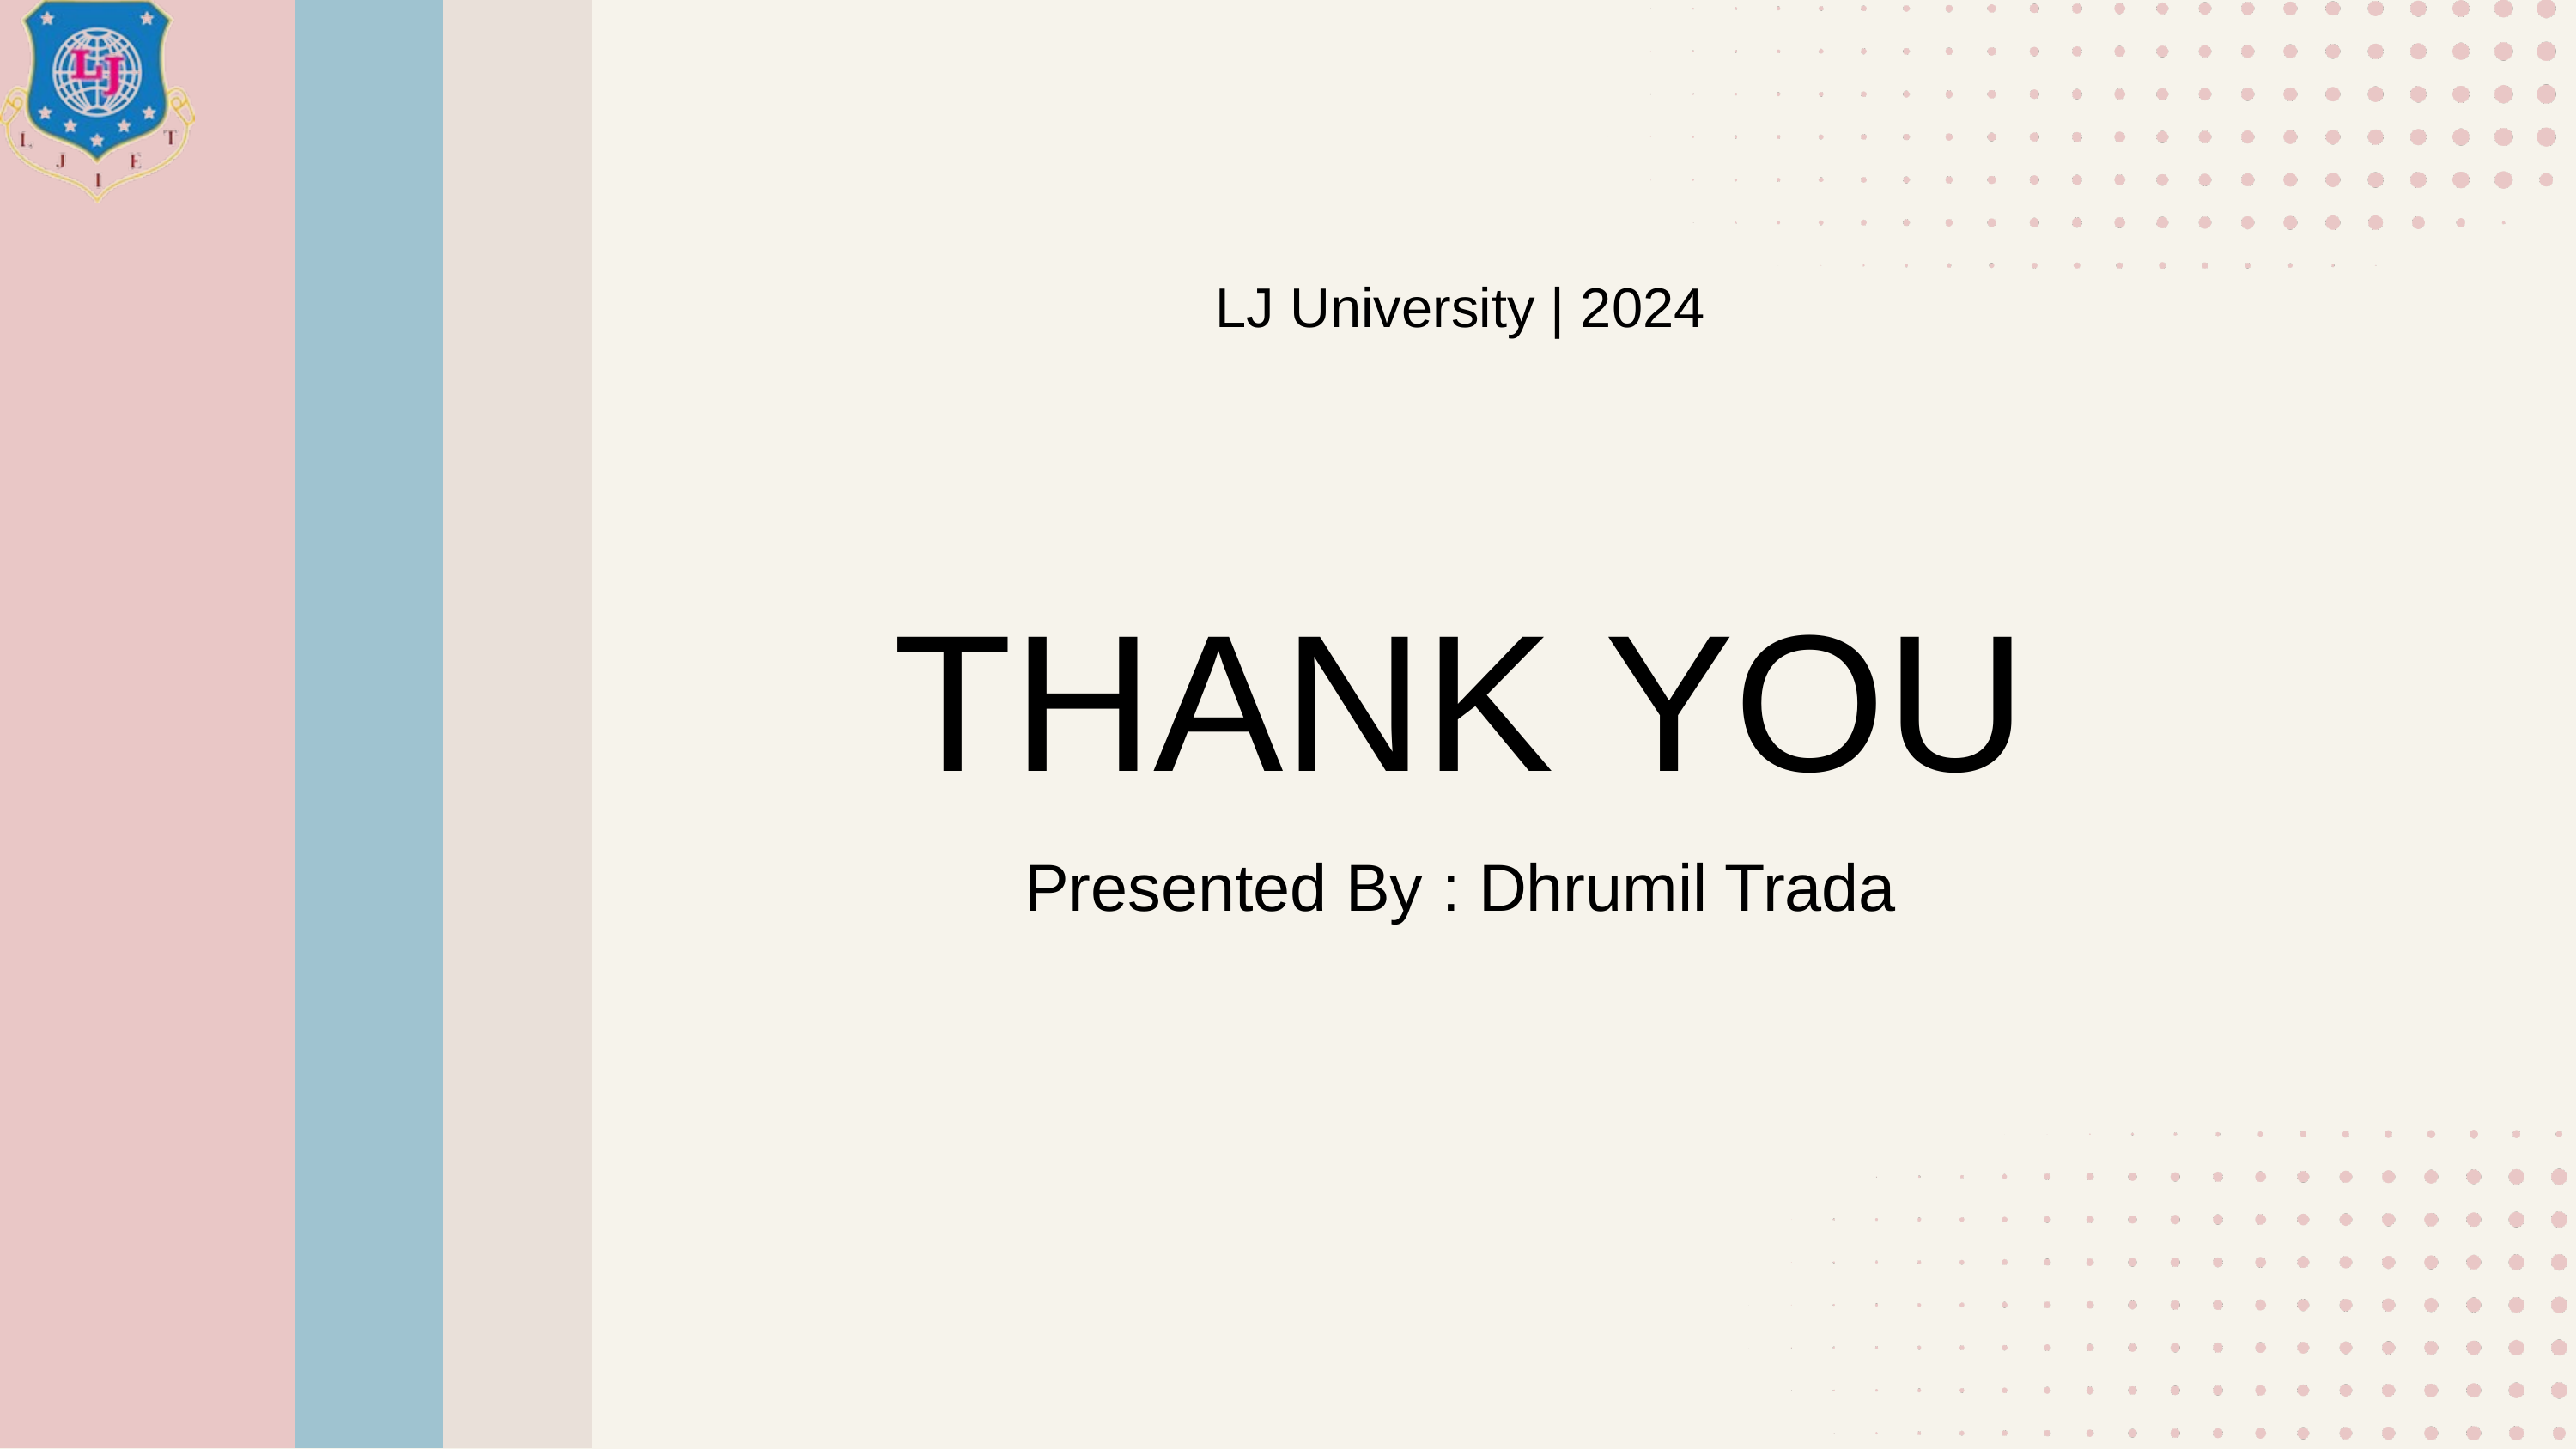

LJ University | 2024
THANK YOU
Presented By : Dhrumil Trada